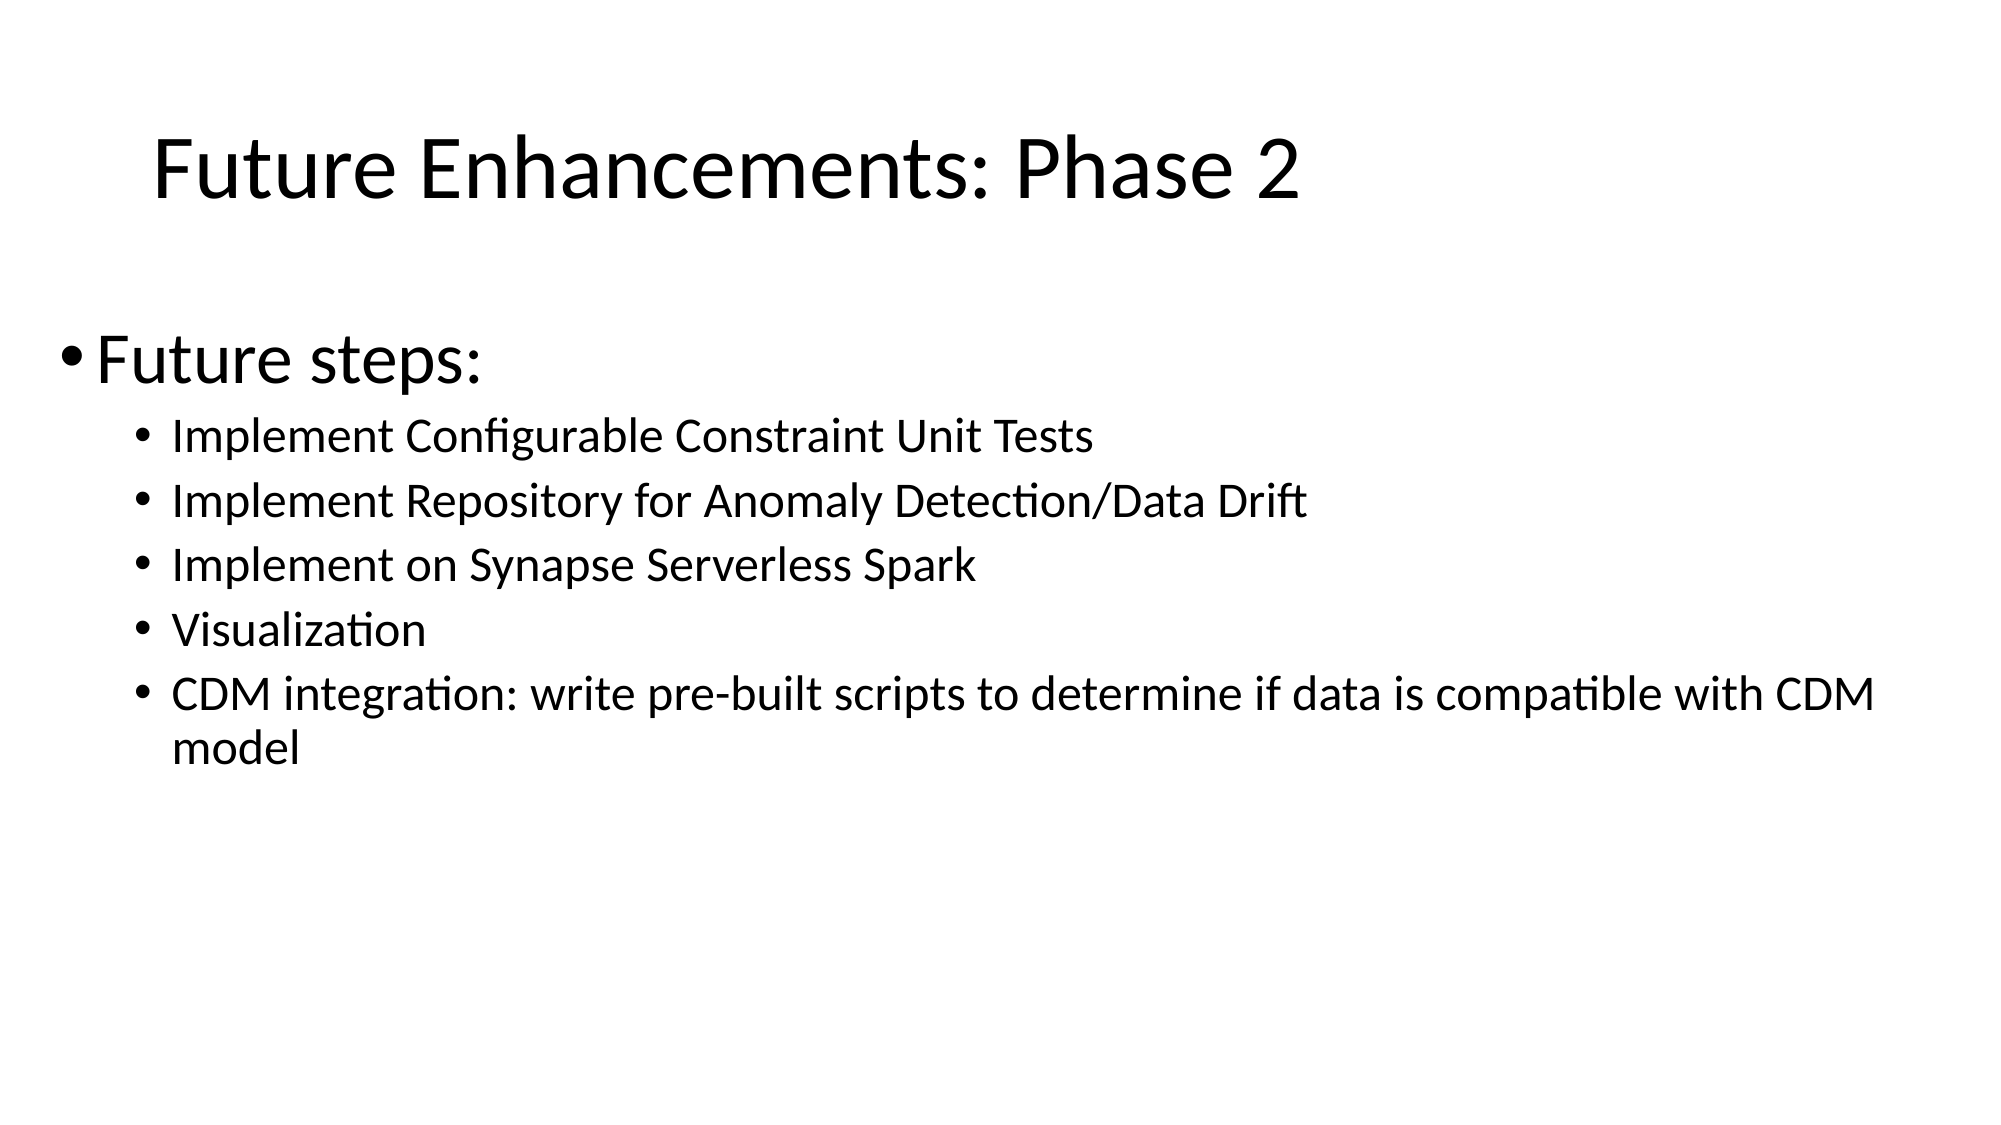

# Future Enhancements: Phase 2
Future steps:
Implement Configurable Constraint Unit Tests
Implement Repository for Anomaly Detection/Data Drift
Implement on Synapse Serverless Spark
Visualization
CDM integration: write pre-built scripts to determine if data is compatible with CDM model